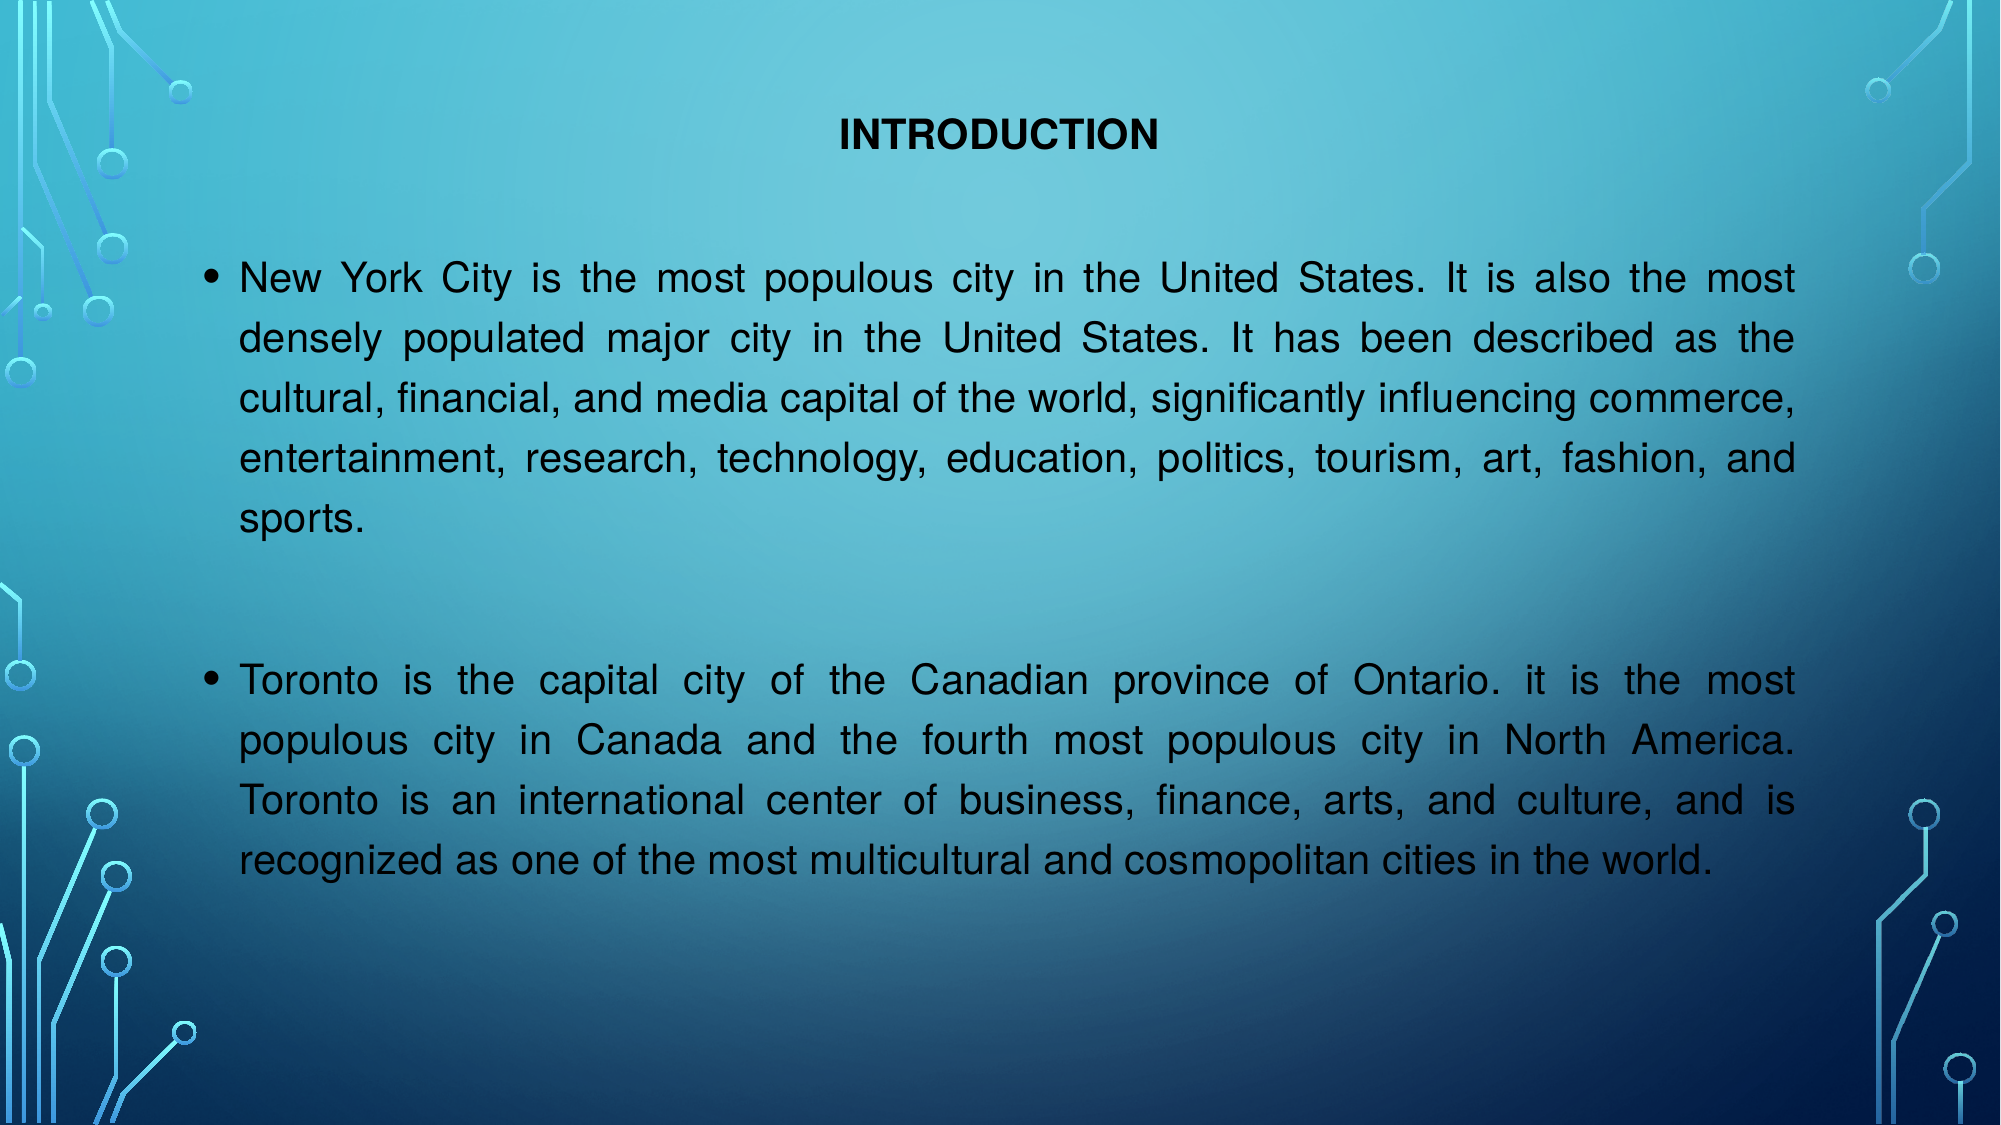

# Introduction
New York City is the most populous city in the United States. It is also the most densely populated major city in the United States. It has been described as the cultural, financial, and media capital of the world, significantly influencing commerce, entertainment, research, technology, education, politics, tourism, art, fashion, and sports.

Toronto is the capital city of the Canadian province of Ontario. it is the most populous city in Canada and the fourth most populous city in North America. Toronto is an international center of business, finance, arts, and culture, and is recognized as one of the most multicultural and cosmopolitan cities in the world.